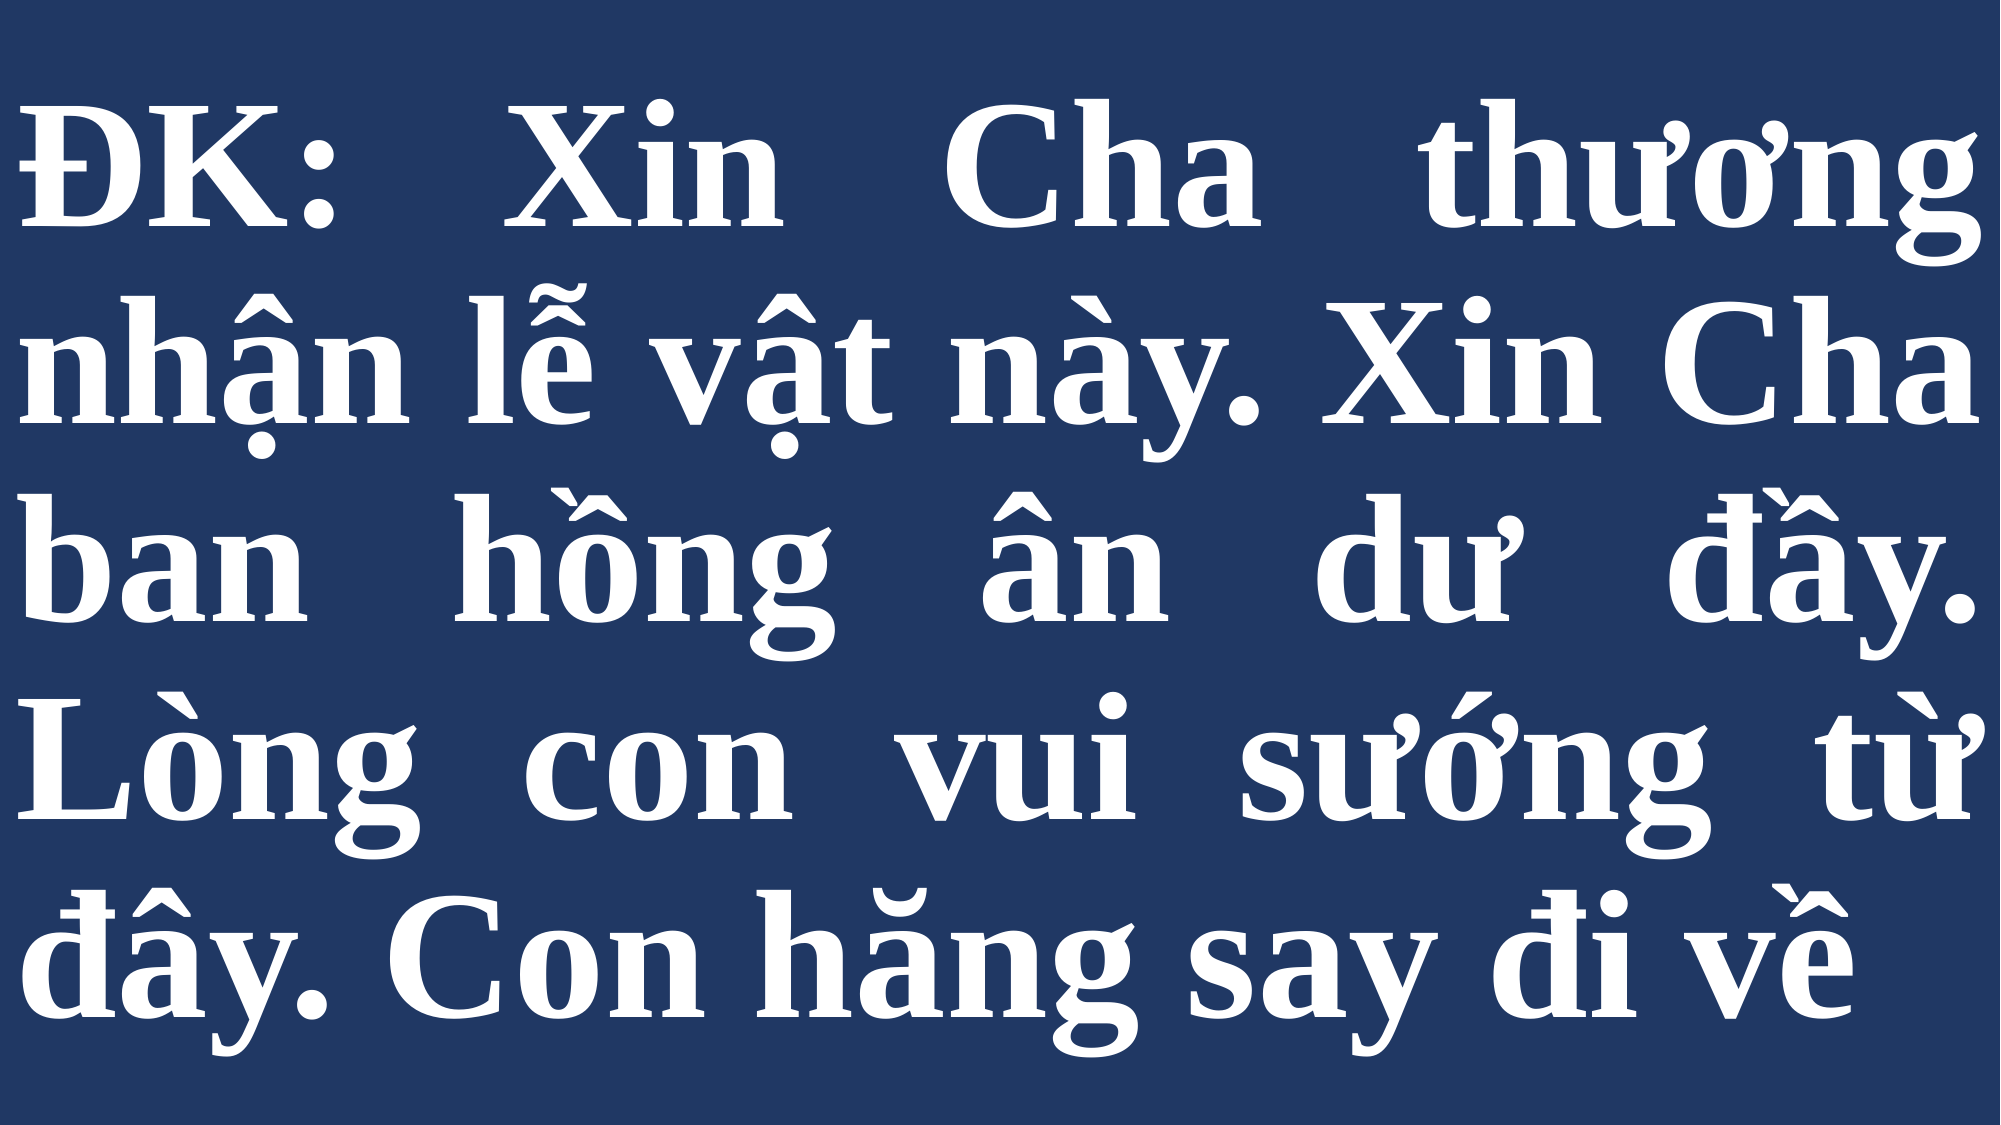

# ĐK: Xin Cha thương nhận lễ vật này. Xin Cha ban hồng ân dư đầy. Lòng con vui sướng từ đây. Con hăng say đi về